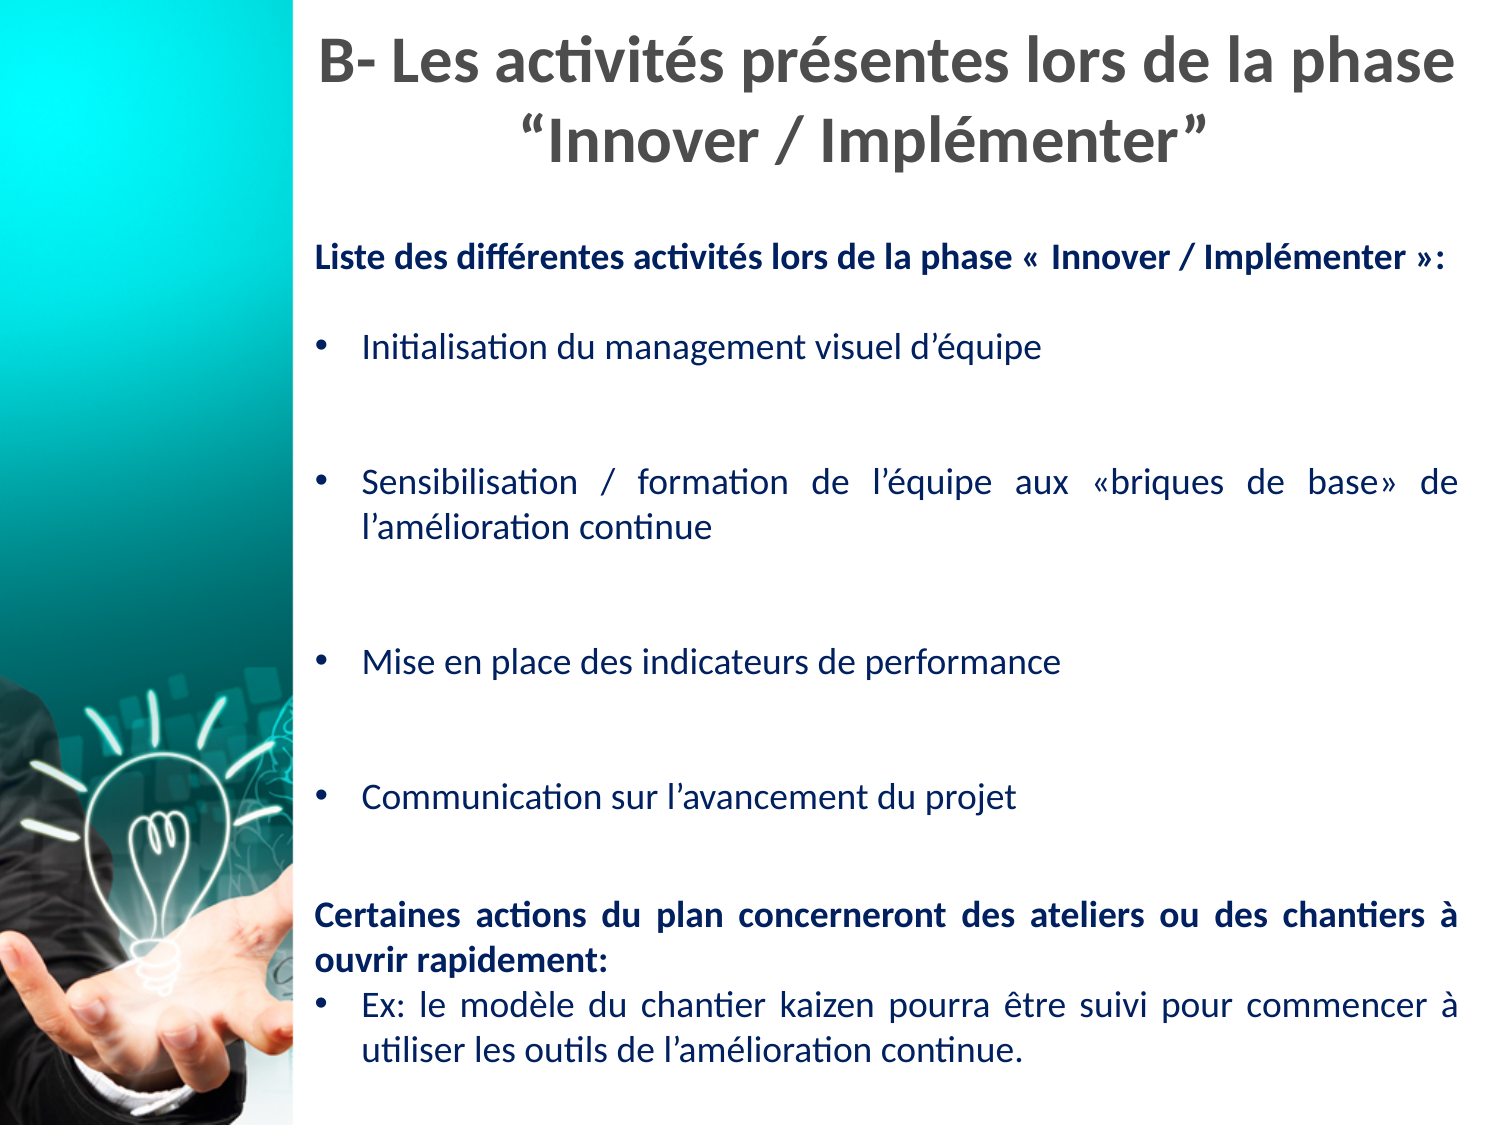

# B- Les activités présentes lors de la phase “Innover / Implémenter”
Liste des différentes activités lors de la phase « Innover / Implémenter »:

Initialisation du management visuel d’équipe

Sensibilisation / formation de l’équipe aux «briques de base» de l’amélioration continue

Mise en place des indicateurs de performance

Communication sur l’avancement du projet

Certaines actions du plan concerneront des ateliers ou des chantiers à ouvrir rapidement:
Ex: le modèle du chantier kaizen pourra être suivi pour commencer à utiliser les outils de l’amélioration continue.